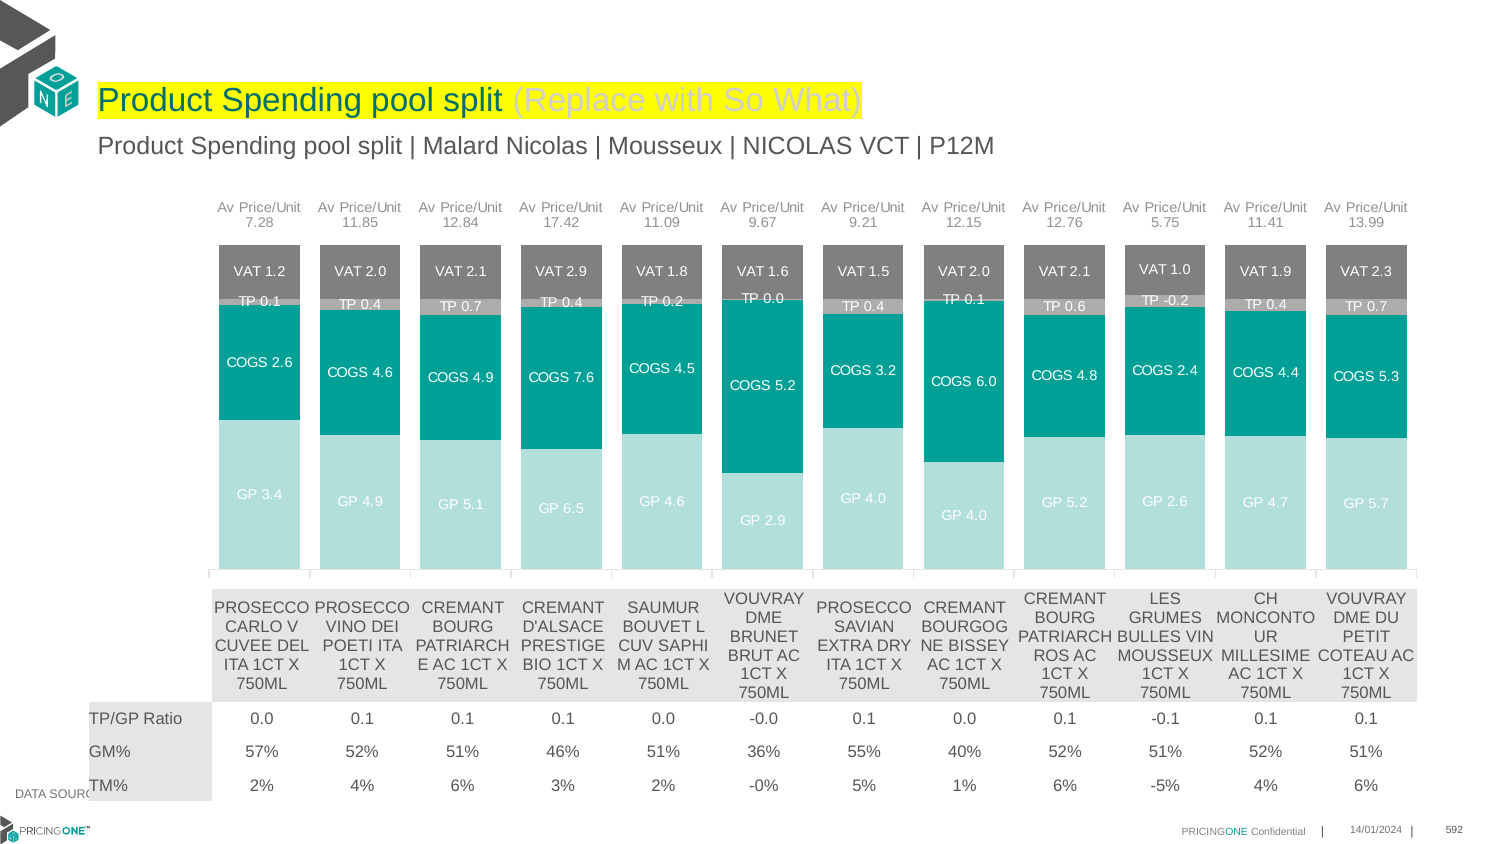

# Product Spending pool split (Replace with So What)
Product Spending pool split | Malard Nicolas | Mousseux | NICOLAS VCT | P12M

### Chart

| Category | GP | COGS | TP | VAT |
|---|---|---|---|---|
| Av Price/Unit 7.28 | 3.35070298799218 | 2.5751190728846693 | 0.1430134599273929 | 1.21376710416085 |
| Av Price/Unit 11.85 | 4.895587307455329 | 4.573877449168208 | 0.4021912918463766 | 1.9743273772848626 |
| Av Price/Unit 12.84 | 5.101380234260614 | 4.946097364568082 | 0.6522156173743312 | 2.139946315275744 |
| Av Price/Unit 17.42 | 6.477242857142858 | 7.619942857142858 | 0.41900476190476255 | 2.903238095238096 |
| Av Price/Unit 11.09 | 4.61825280289331 | 4.454156419529838 | 0.16512067510548611 | 1.8474984930681122 |
| Av Price/Unit 9.67 | 2.8736809523809526 | 5.185492801771871 | -0.0026953488372090106 | 1.611295681063123 |
| Av Price/Unit 9.21 | 4.023290719499478 | 3.230824921793535 | 0.4170696211331242 | 1.5342370524852273 |
| Av Price/Unit 12.15 | 4.020498206278026 | 6.0307174887892385 | 0.07085705032386791 | 2.0244145490782257 |
| Av Price/Unit 12.76 | 5.212343696027634 | 4.805962867012089 | 0.6178477259643049 | 2.1272308578008063 |
| Av Price/Unit 5.75 | 2.5518756567425567 | 2.4481243432574433 | -0.21891418563922826 | 0.9562171628721533 |
| Av Price/Unit 11.41 | 4.695518137254902 | 4.406674019607843 | 0.4048884531590442 | 1.9014161220043564 |
| Av Price/Unit 13.99 | 5.650413611111111 | 5.3228438888888885 | 0.6818350925925944 | 2.331018518518517 |
|  | PROSECCO CARLO V CUVEE DEL ITA 1CT X 750ML | PROSECCO VINO DEI POETI ITA 1CT X 750ML | CREMANT BOURG PATRIARCHE AC 1CT X 750ML | CREMANT D'ALSACE PRESTIGE BIO 1CT X 750ML | SAUMUR BOUVET L CUV SAPHI M AC 1CT X 750ML | VOUVRAY DME BRUNET BRUT AC 1CT X 750ML | PROSECCO SAVIAN EXTRA DRY ITA 1CT X 750ML | CREMANT BOURGOGNE BISSEY AC 1CT X 750ML | CREMANT BOURG PATRIARCH ROS AC 1CT X 750ML | LES GRUMES BULLES VIN MOUSSEUX 1CT X 750ML | CH MONCONTOUR MILLESIME AC 1CT X 750ML | VOUVRAY DME DU PETIT COTEAU AC 1CT X 750ML |
| --- | --- | --- | --- | --- | --- | --- | --- | --- | --- | --- | --- | --- |
| TP/GP Ratio | 0.0 | 0.1 | 0.1 | 0.1 | 0.0 | -0.0 | 0.1 | 0.0 | 0.1 | -0.1 | 0.1 | 0.1 |
| GM% | 57% | 52% | 51% | 46% | 51% | 36% | 55% | 40% | 52% | 51% | 52% | 51% |
| TM% | 2% | 4% | 6% | 3% | 2% | -0% | 5% | 1% | 6% | -5% | 4% | 6% |
DATA SOURCE: Client P&L

14/01/2024
592